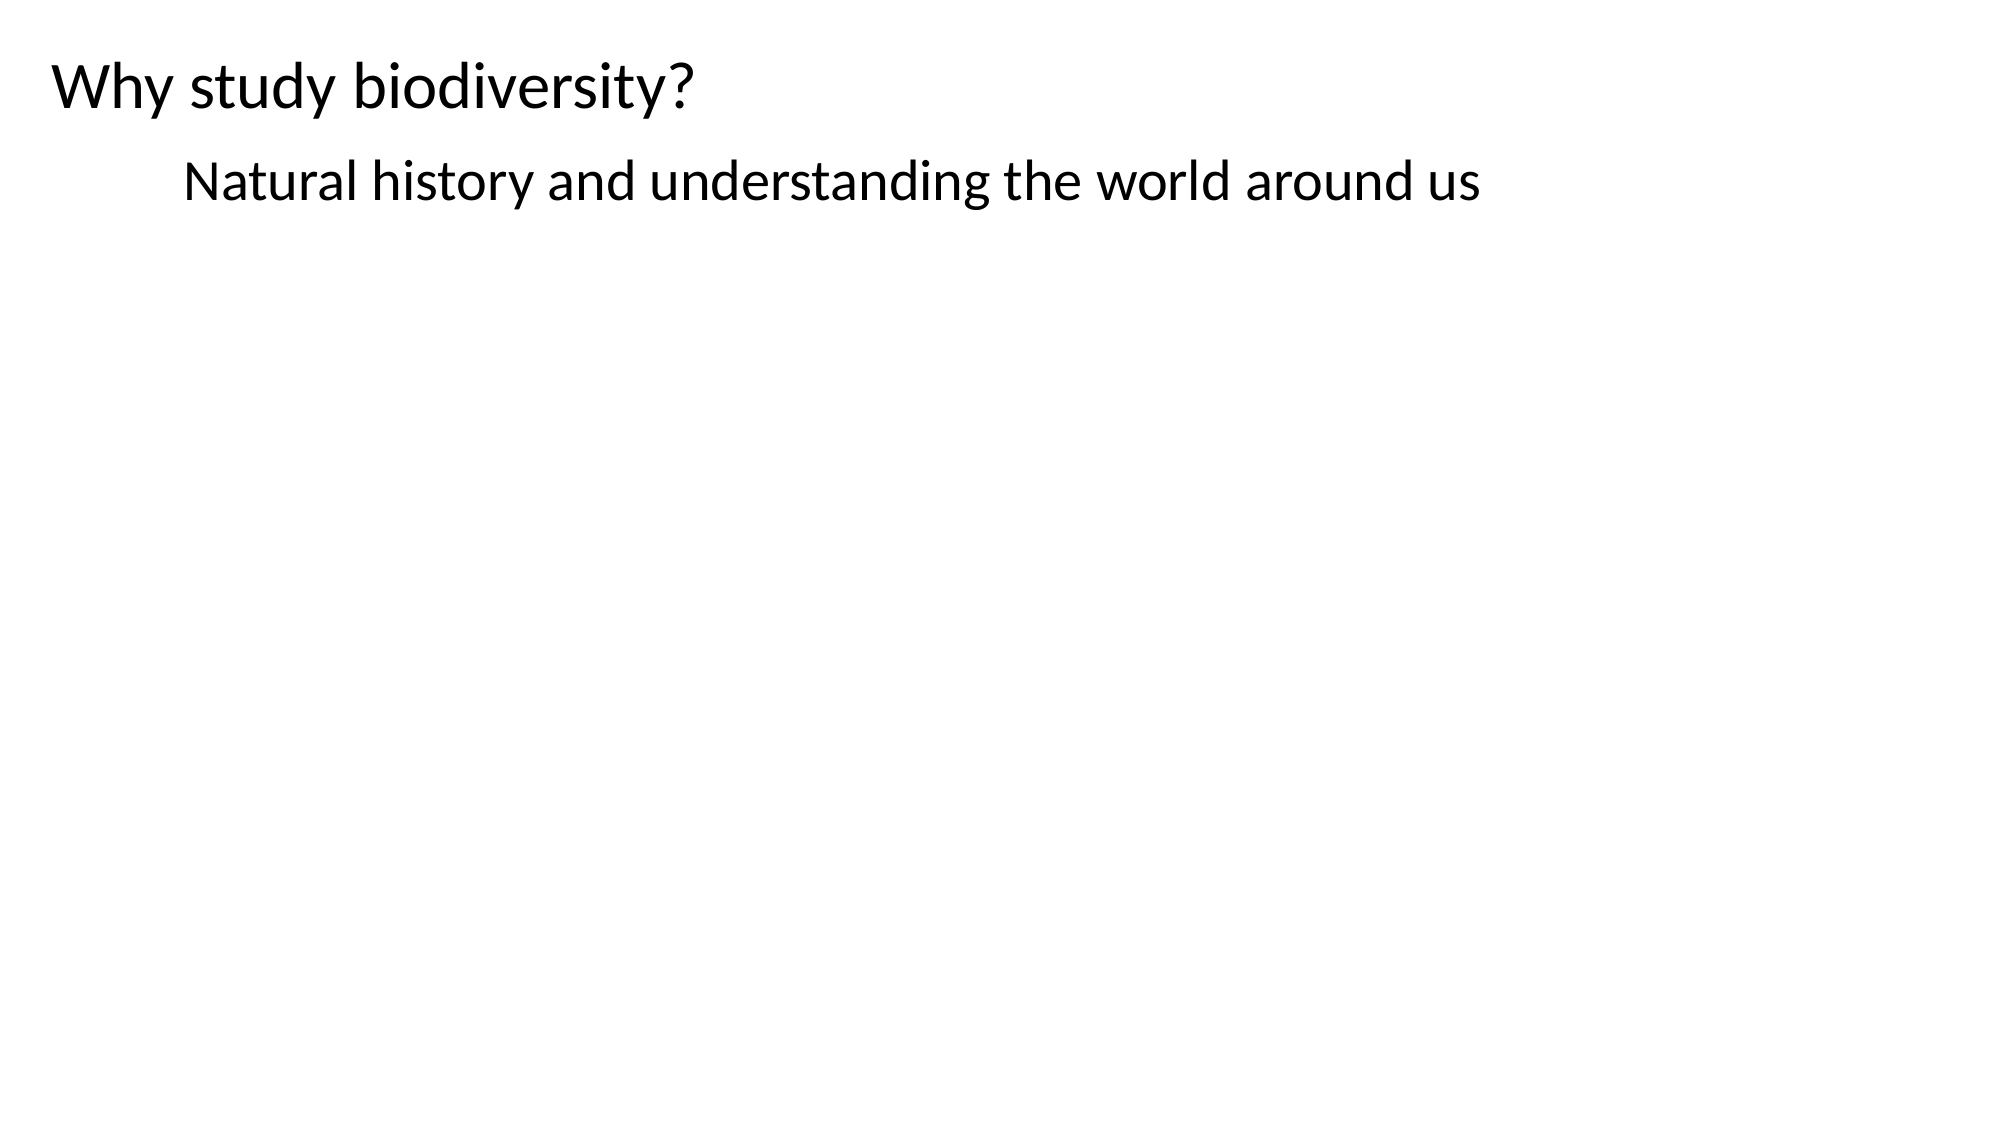

Why study biodiversity?
Natural history and understanding the world around us